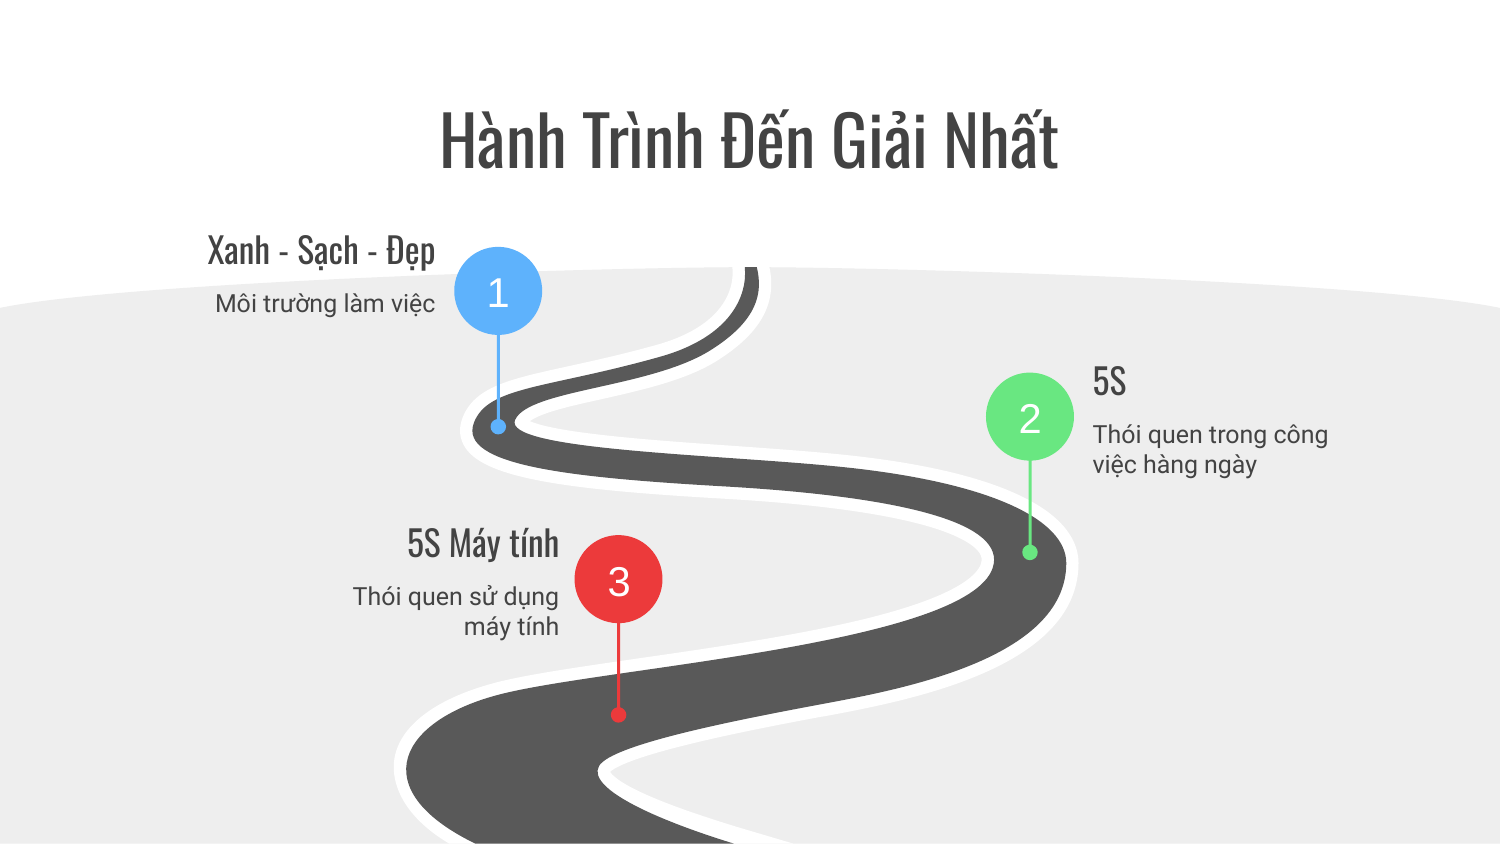

# Hành Trình Đến Giải Nhất
Xanh - Sạch - Đẹp

1
Môi trường làm việc

5S

2
Thói quen trong công việc hàng ngày
5S Máy tính

3
Thói quen sử dụng máy tính